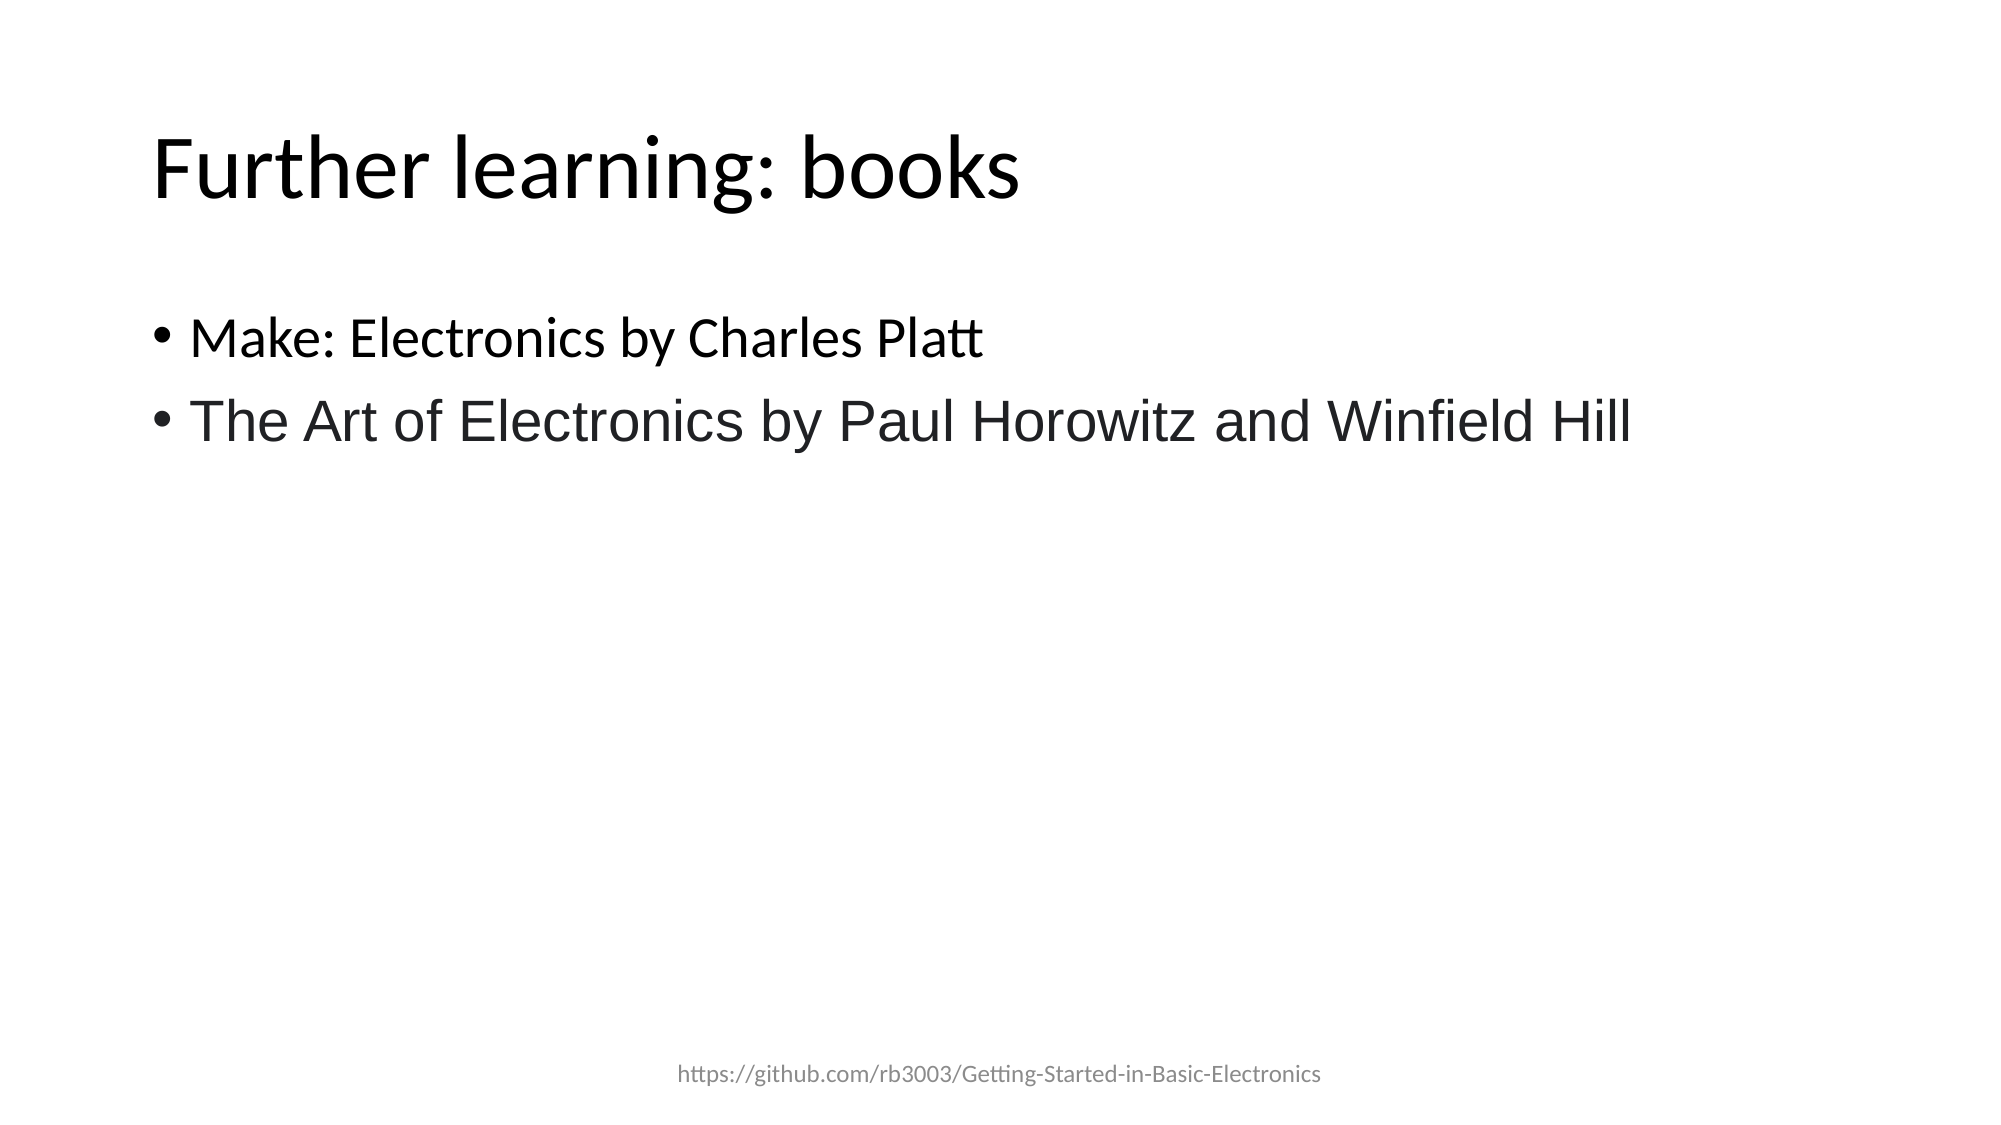

# Further learning: books
Make: Electronics by Charles Platt
The Art of Electronics by Paul Horowitz and Winfield Hill

https://github.com/rb3003/Getting-Started-in-Basic-Electronics